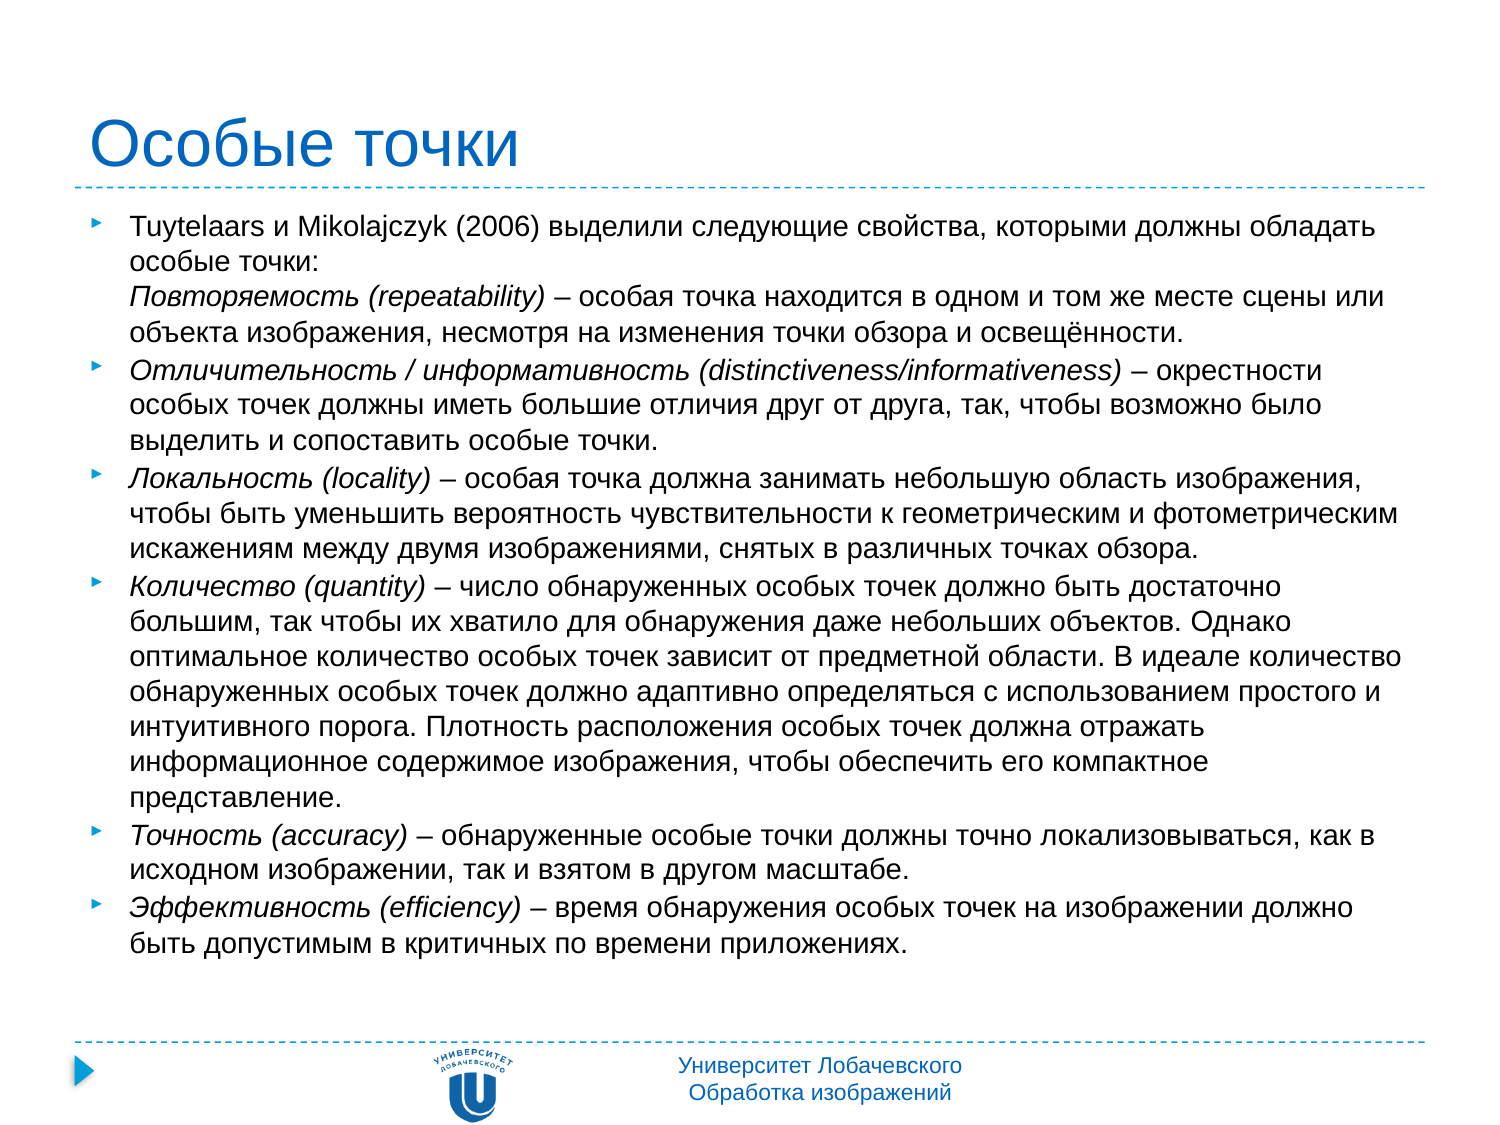

# Особые точки
Tuytelaars и Mikolajczyk (2006) выделили следующие свойства, которыми должны обладать особые точки:
Повторяемость (repeatability) – особая точка находится в одном и том же месте сцены или объекта изображения, несмотря на изменения точки обзора и освещённости.
Отличительность / информативность (distinctiveness/informativeness) – окрестности особых точек должны иметь большие отличия друг от друга, так, чтобы возможно было выделить и сопоставить особые точки.
Локальность (locality) – особая точка должна занимать небольшую область изображения, чтобы быть уменьшить вероятность чувствительности к геометрическим и фотометрическим искажениям между двумя изображениями, снятых в различных точках обзора.
Количество (quantity) – число обнаруженных особых точек должно быть достаточно большим, так чтобы их хватило для обнаружения даже небольших объектов. Однако оптимальное количество особых точек зависит от предметной области. В идеале количество обнаруженных особых точек должно адаптивно определяться с использованием простого и интуитивного порога. Плотность расположения особых точек должна отражать информационное содержимое изображения, чтобы обеспечить его компактное представление.
Точность (accuracy) – обнаруженные особые точки должны точно локализовываться, как в исходном изображении, так и взятом в другом масштабе.
Эффективность (efficiency) – время обнаружения особых точек на изображении должно быть допустимым в критичных по времени приложениях.

336
Университет Лобачевского
Обработка изображений